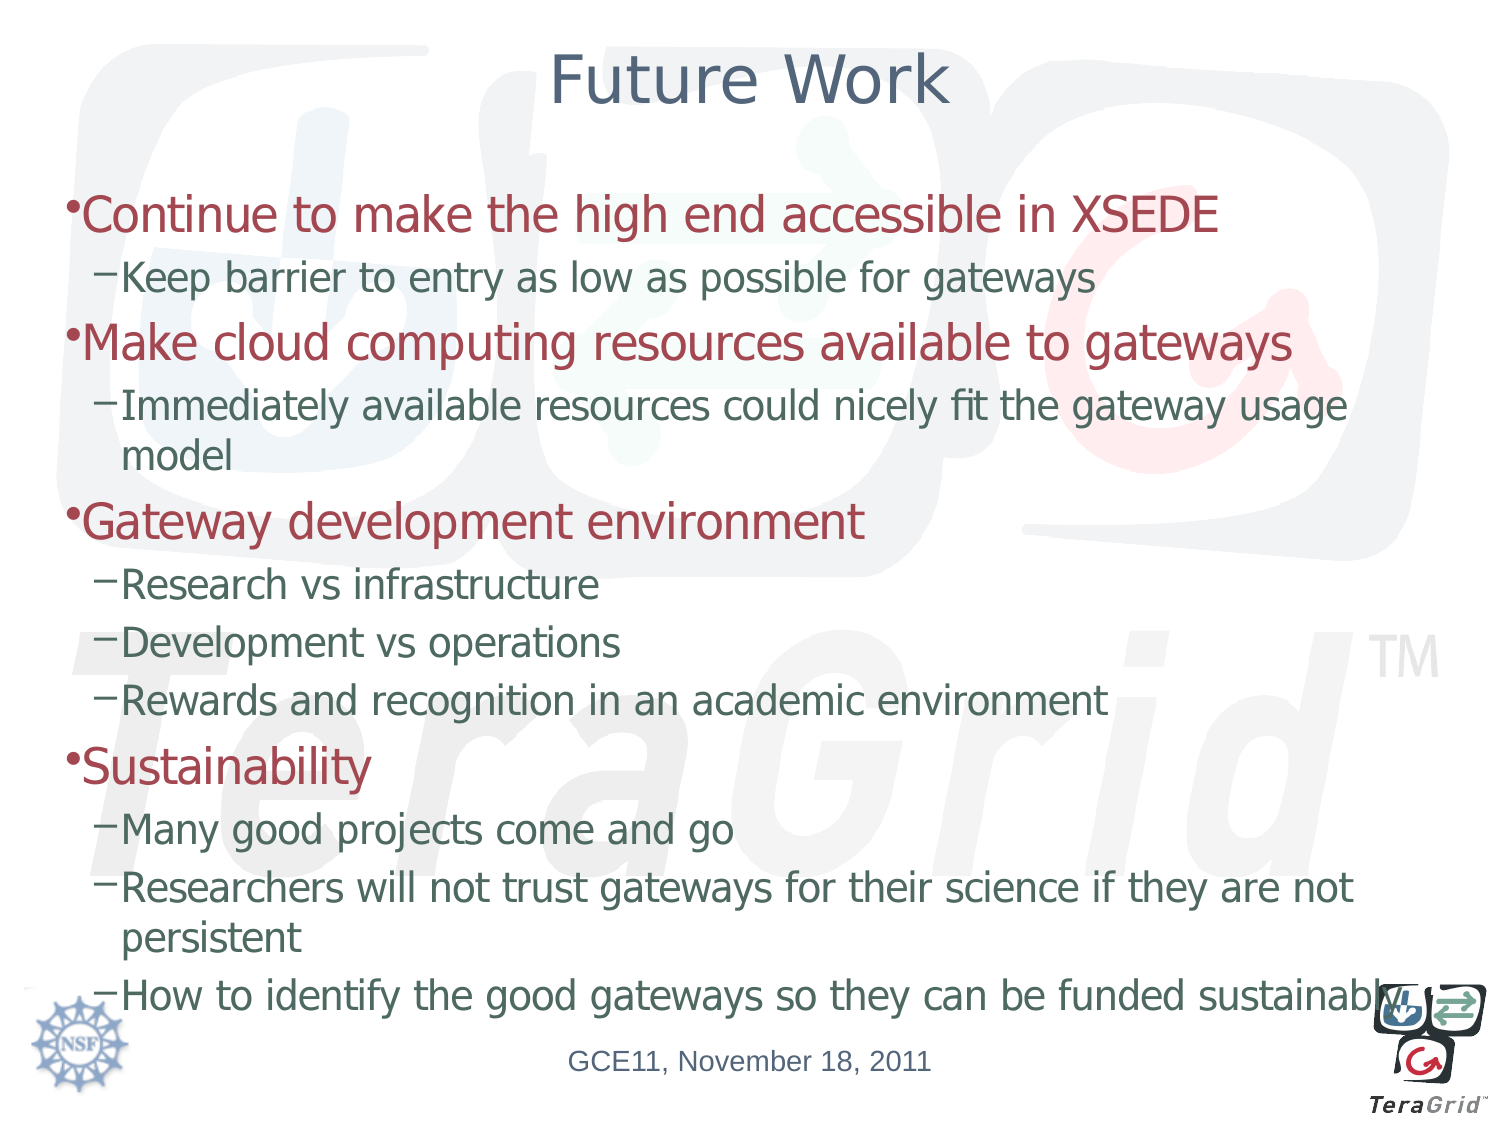

# Future Work
Continue to make the high end accessible in XSEDE
Keep barrier to entry as low as possible for gateways
Make cloud computing resources available to gateways
Immediately available resources could nicely fit the gateway usage model
Gateway development environment
Research vs infrastructure
Development vs operations
Rewards and recognition in an academic environment
Sustainability
Many good projects come and go
Researchers will not trust gateways for their science if they are not persistent
How to identify the good gateways so they can be funded sustainably

GCE11, November 18, 2011